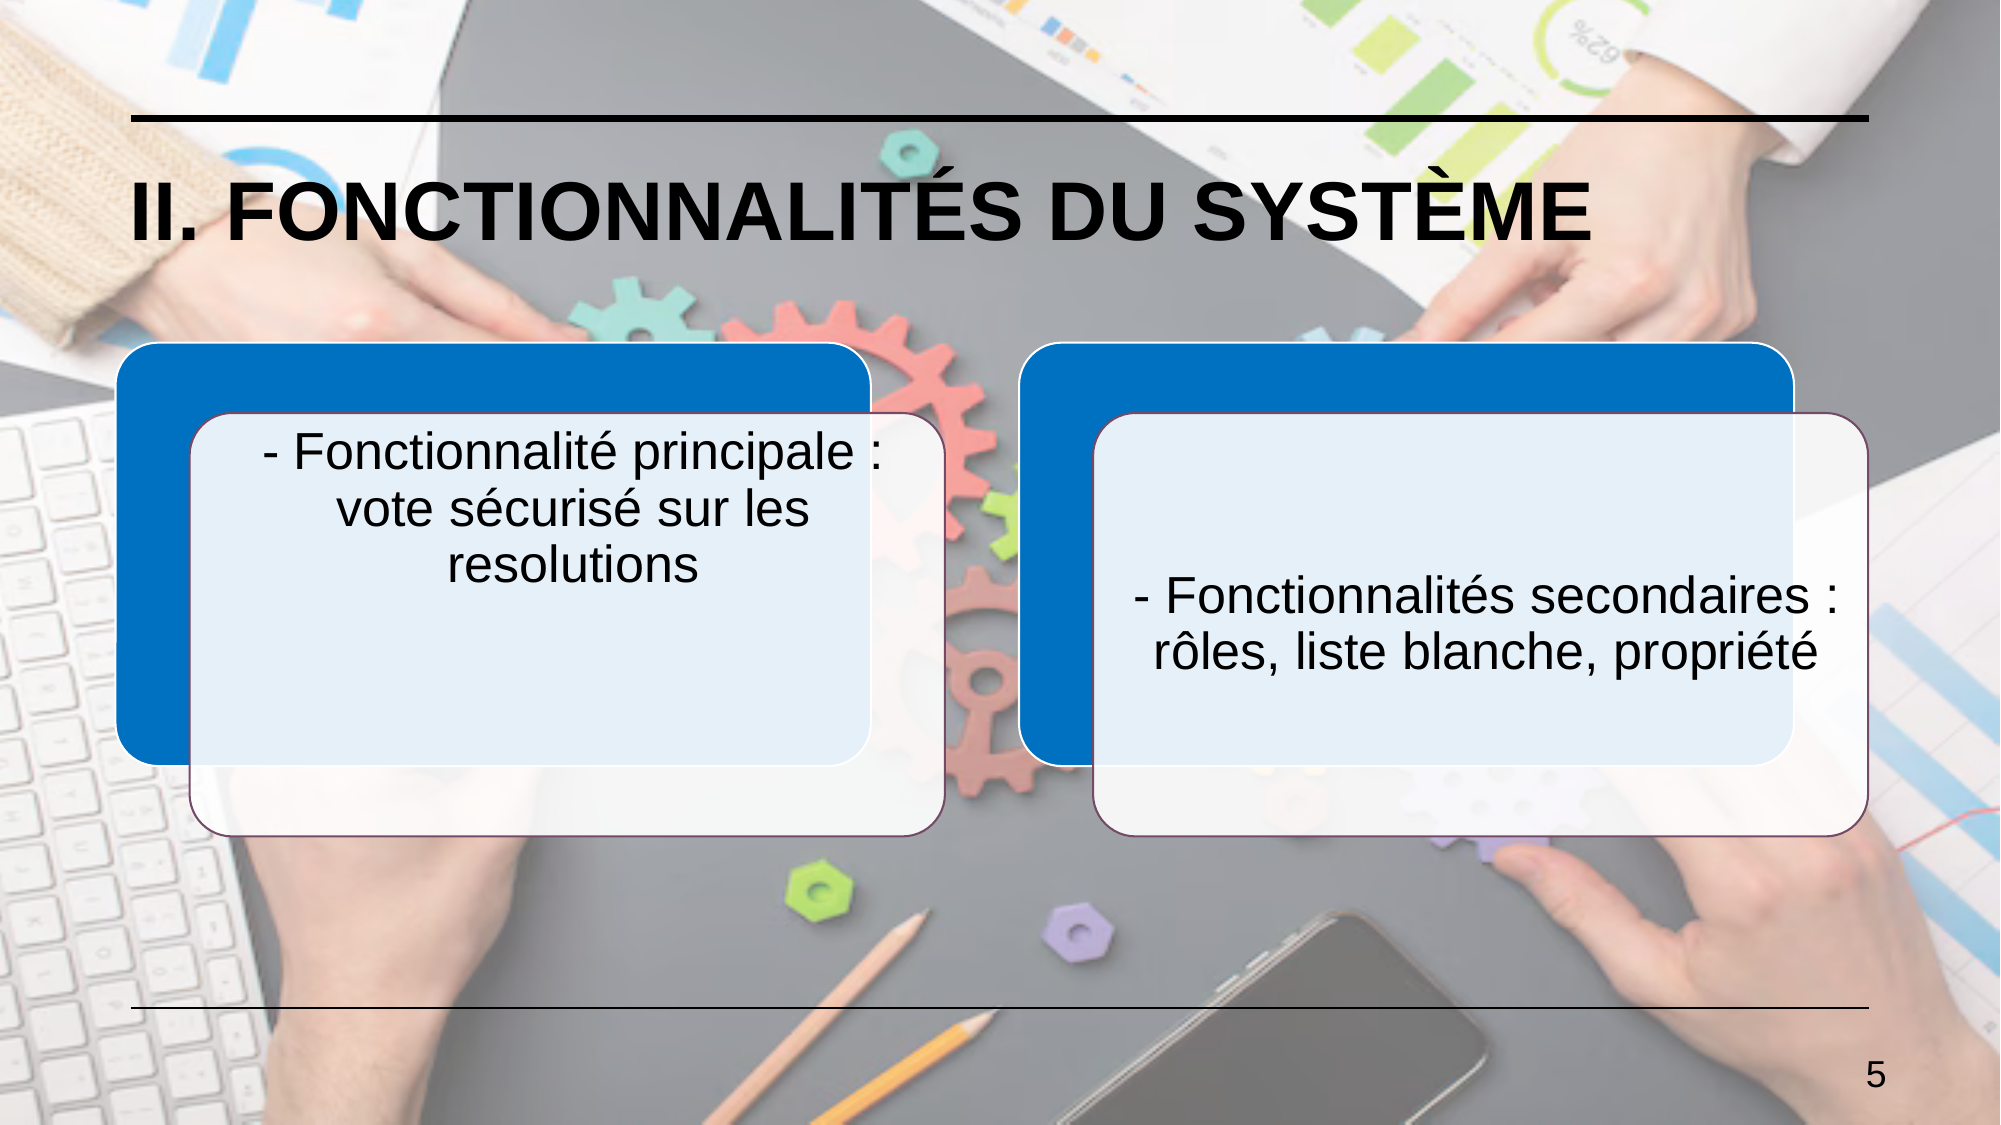

# II. Fonctionnalités du système
- Fonctionnalité principale : vote sécurisé sur les resolutions
- Fonctionnalités secondaires : rôles, liste blanche, propriété
5